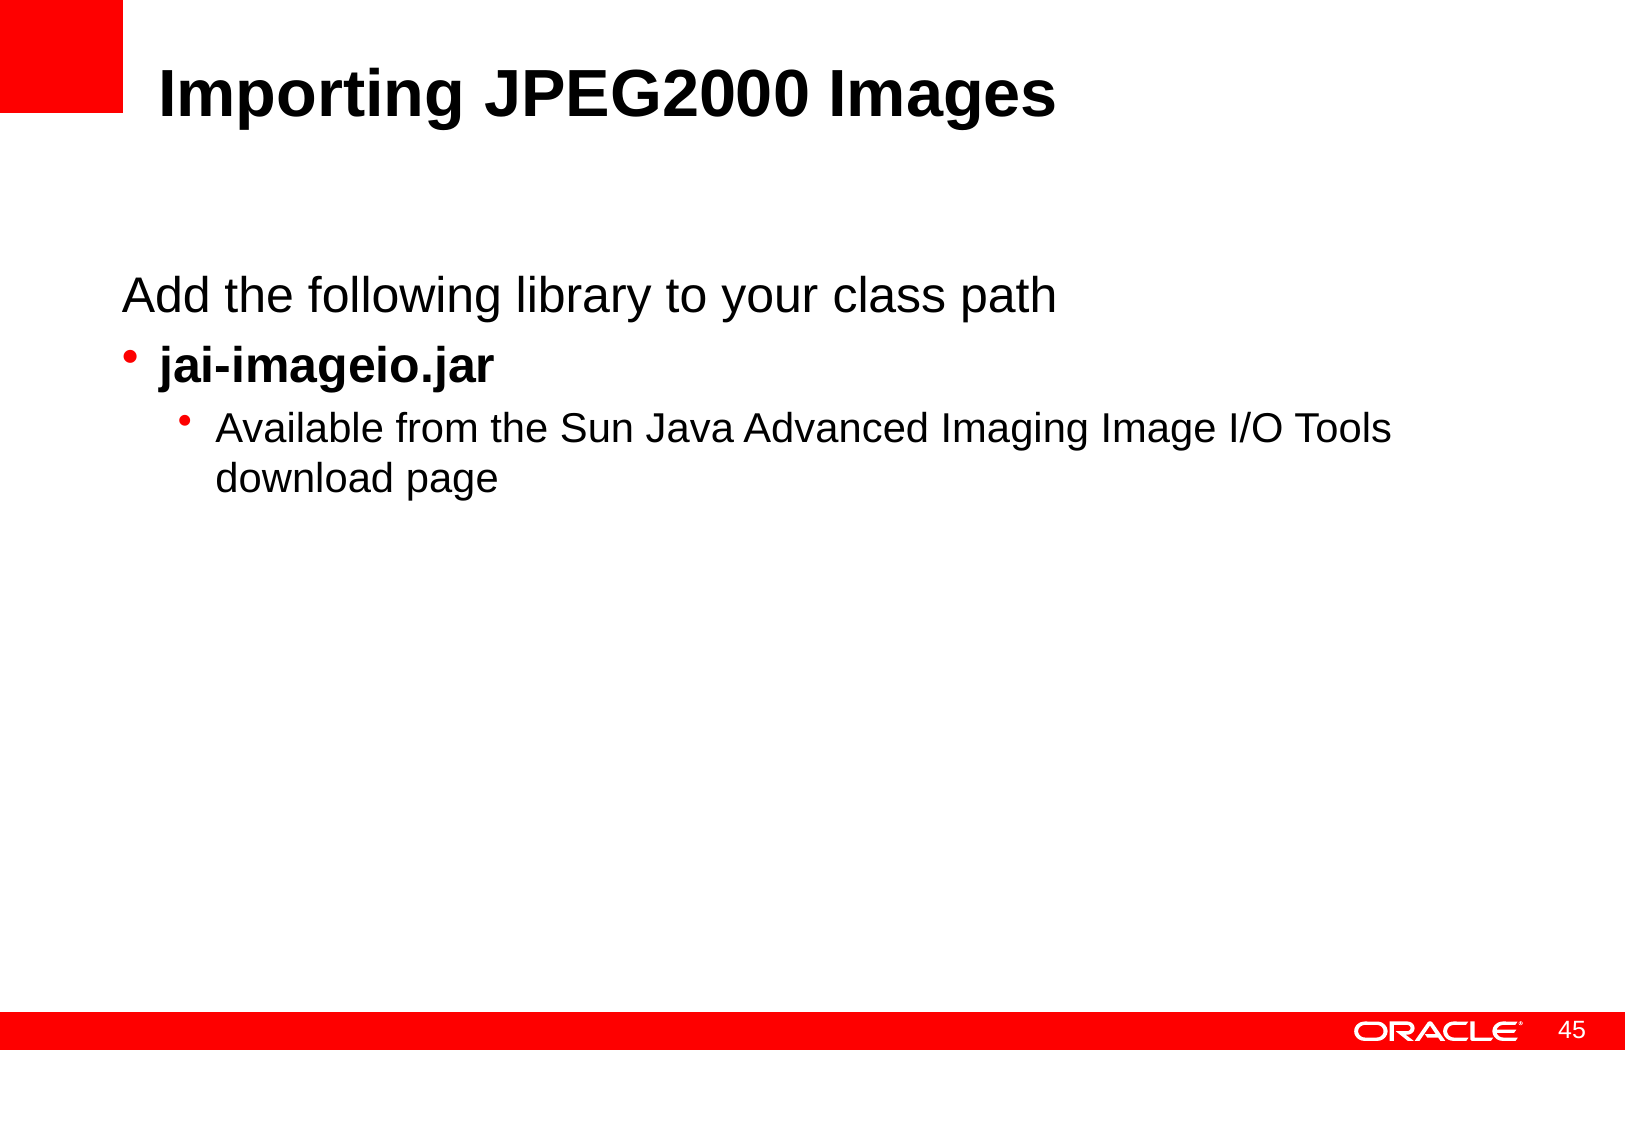

# Importing JPEG2000 Images
Add the following library to your class path
jai-imageio.jar
Available from the Sun Java Advanced Imaging Image I/O Tools download page